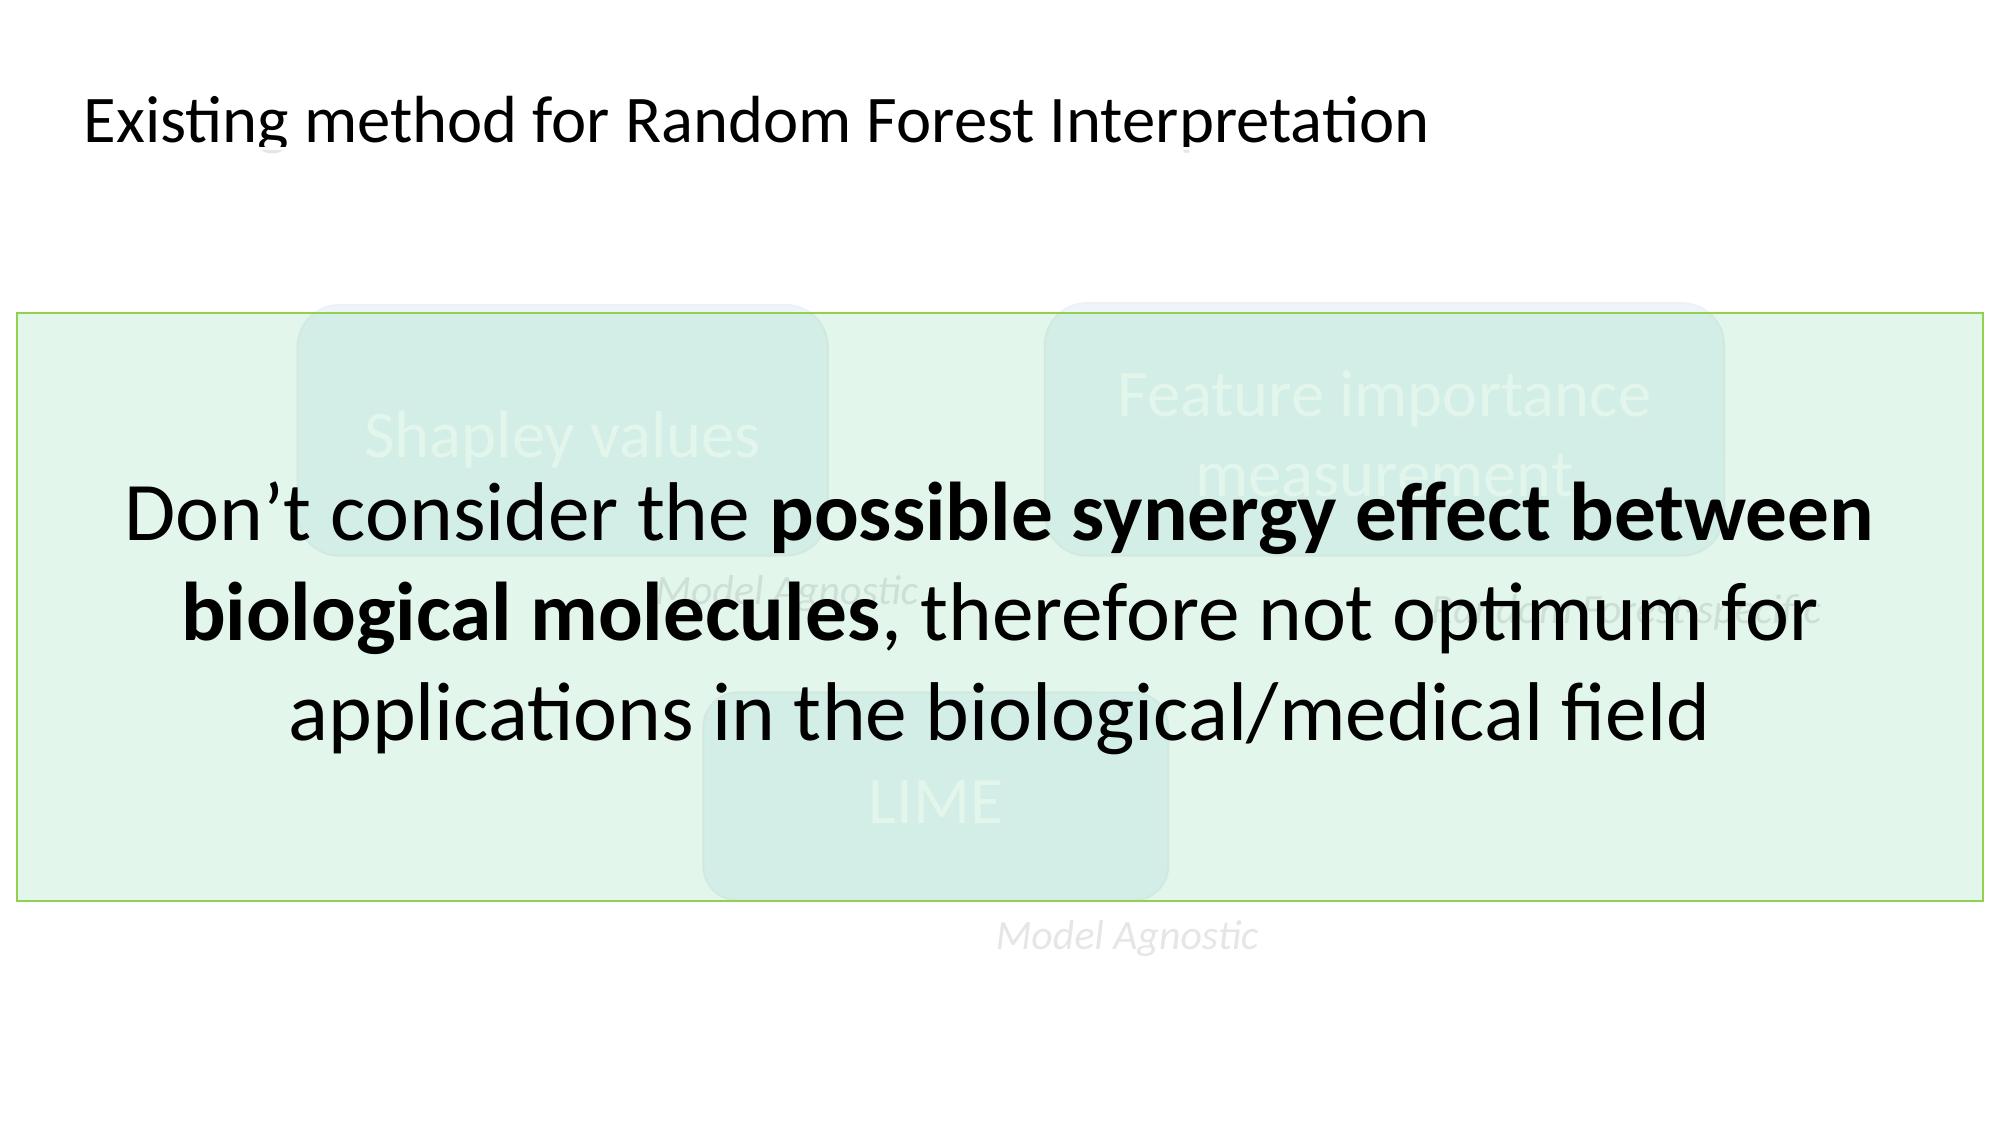

Existing method for Random Forest Interpretation

Feature importance measurement
Shapley values
Don’t consider the possible synergy effect between biological molecules, therefore not optimum for applications in the biological/medical field
Model Agnostic
Random Forest-specific
LIME
Model Agnostic